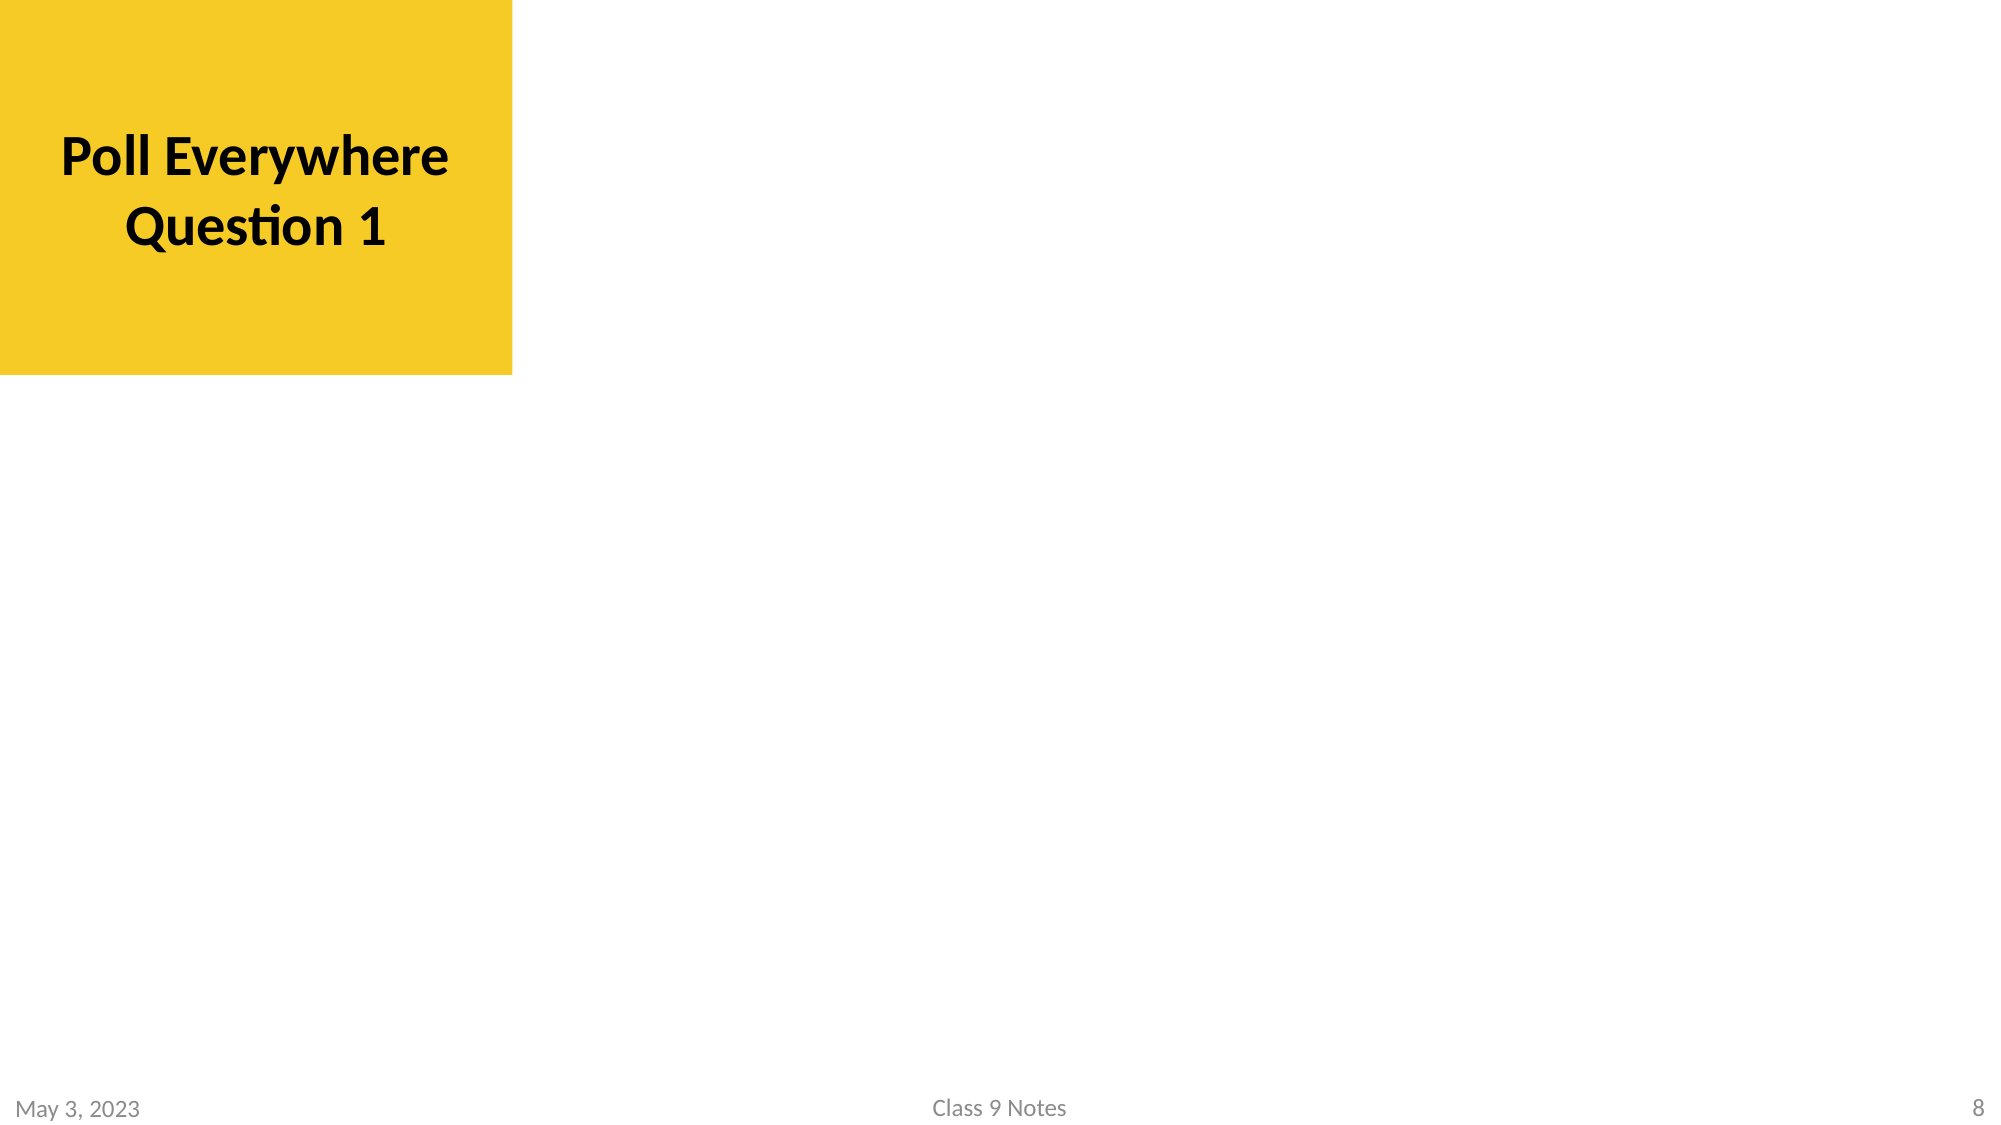

Poll Everywhere Question 1
8
Class 9 Notes
May 3, 2023